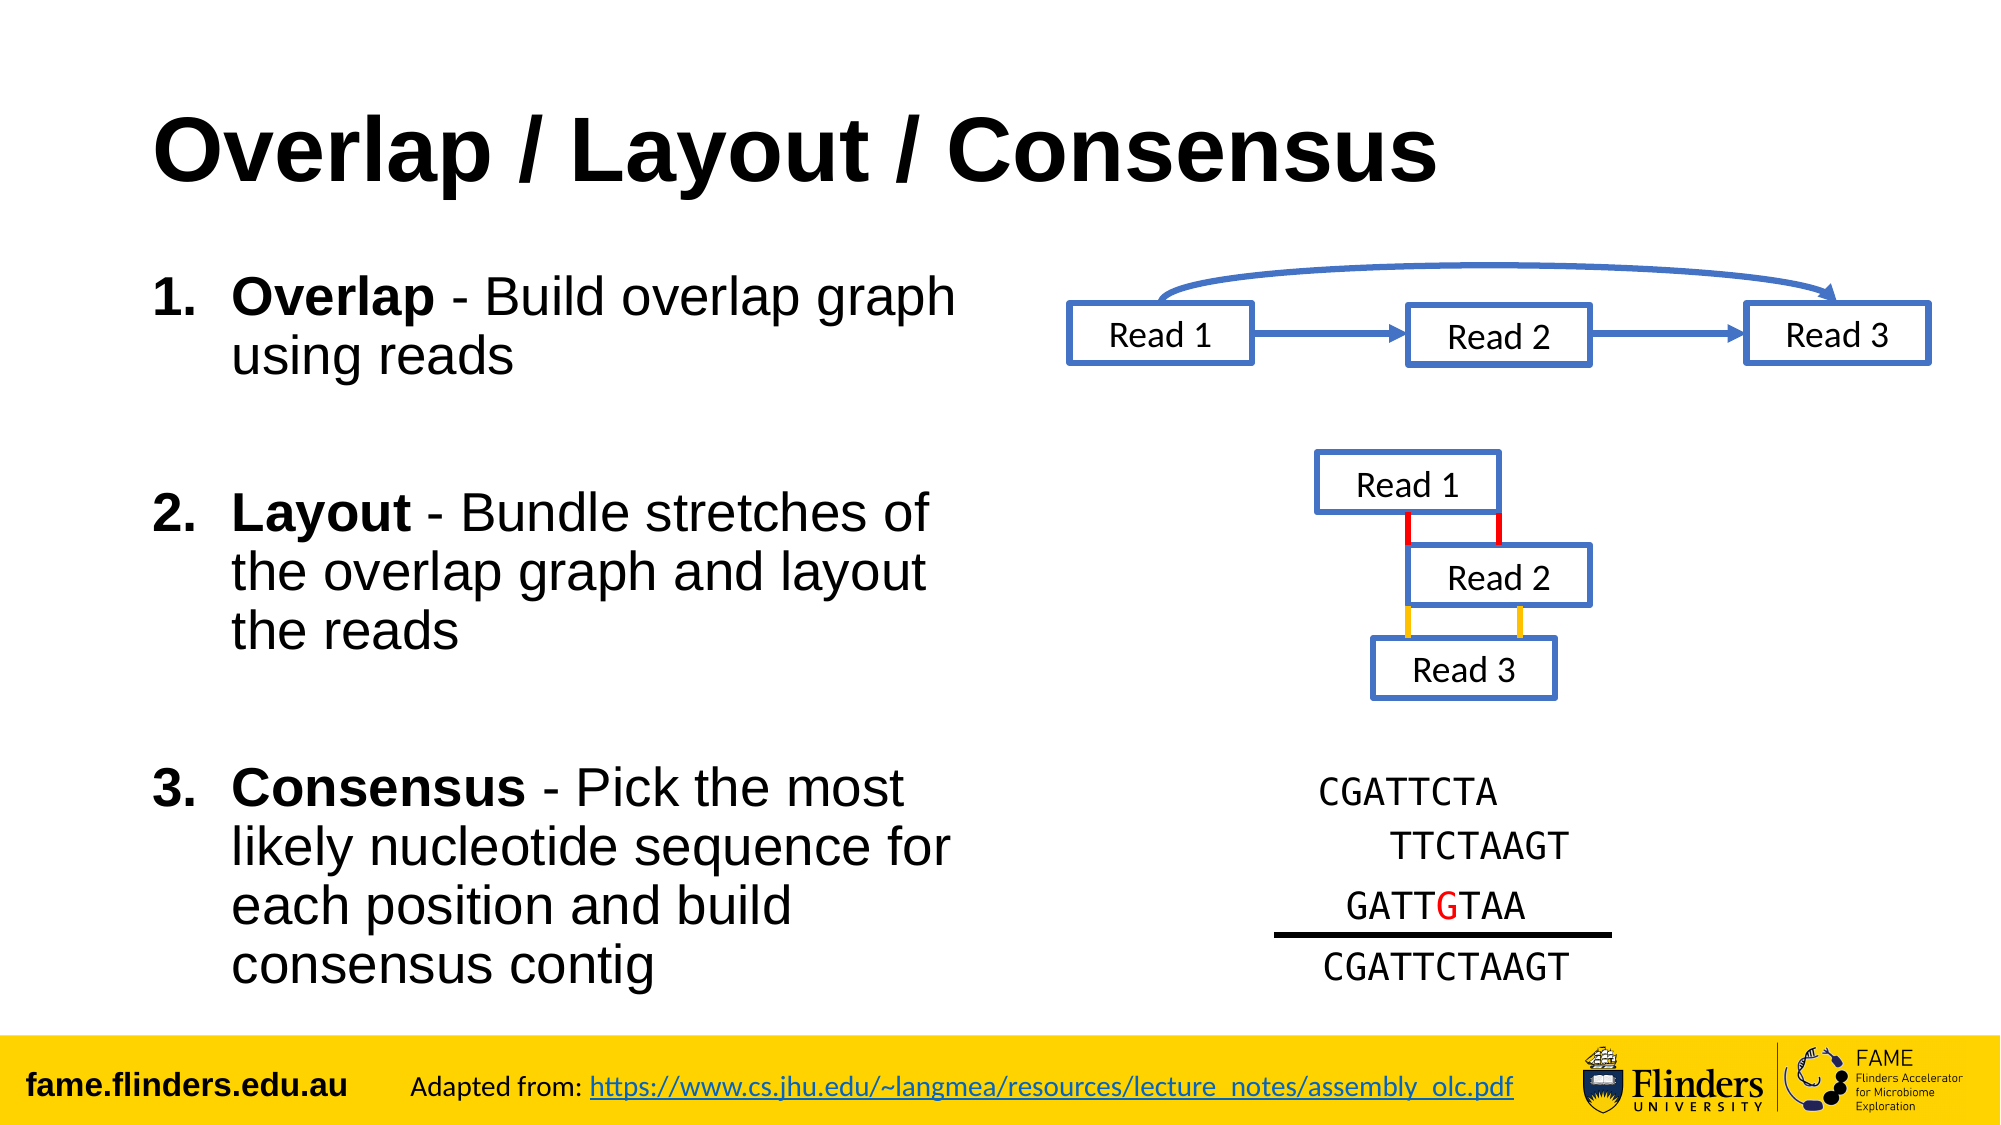

# Overlap / Layout / Consensus
Overlap - Build overlap graph using reads

Layout - Bundle stretches of the overlap graph and layout the reads

Consensus - Pick the most likely nucleotide sequence for each position and build consensus contig
Read 3
Read 1
Read 2
Read 1
Read 2
Read 3
CGATTCTA
TTCTAAGT
GATTGTAA
CGATTCTAAGT
Adapted from: https://www.cs.jhu.edu/~langmea/resources/lecture_notes/assembly_olc.pdf